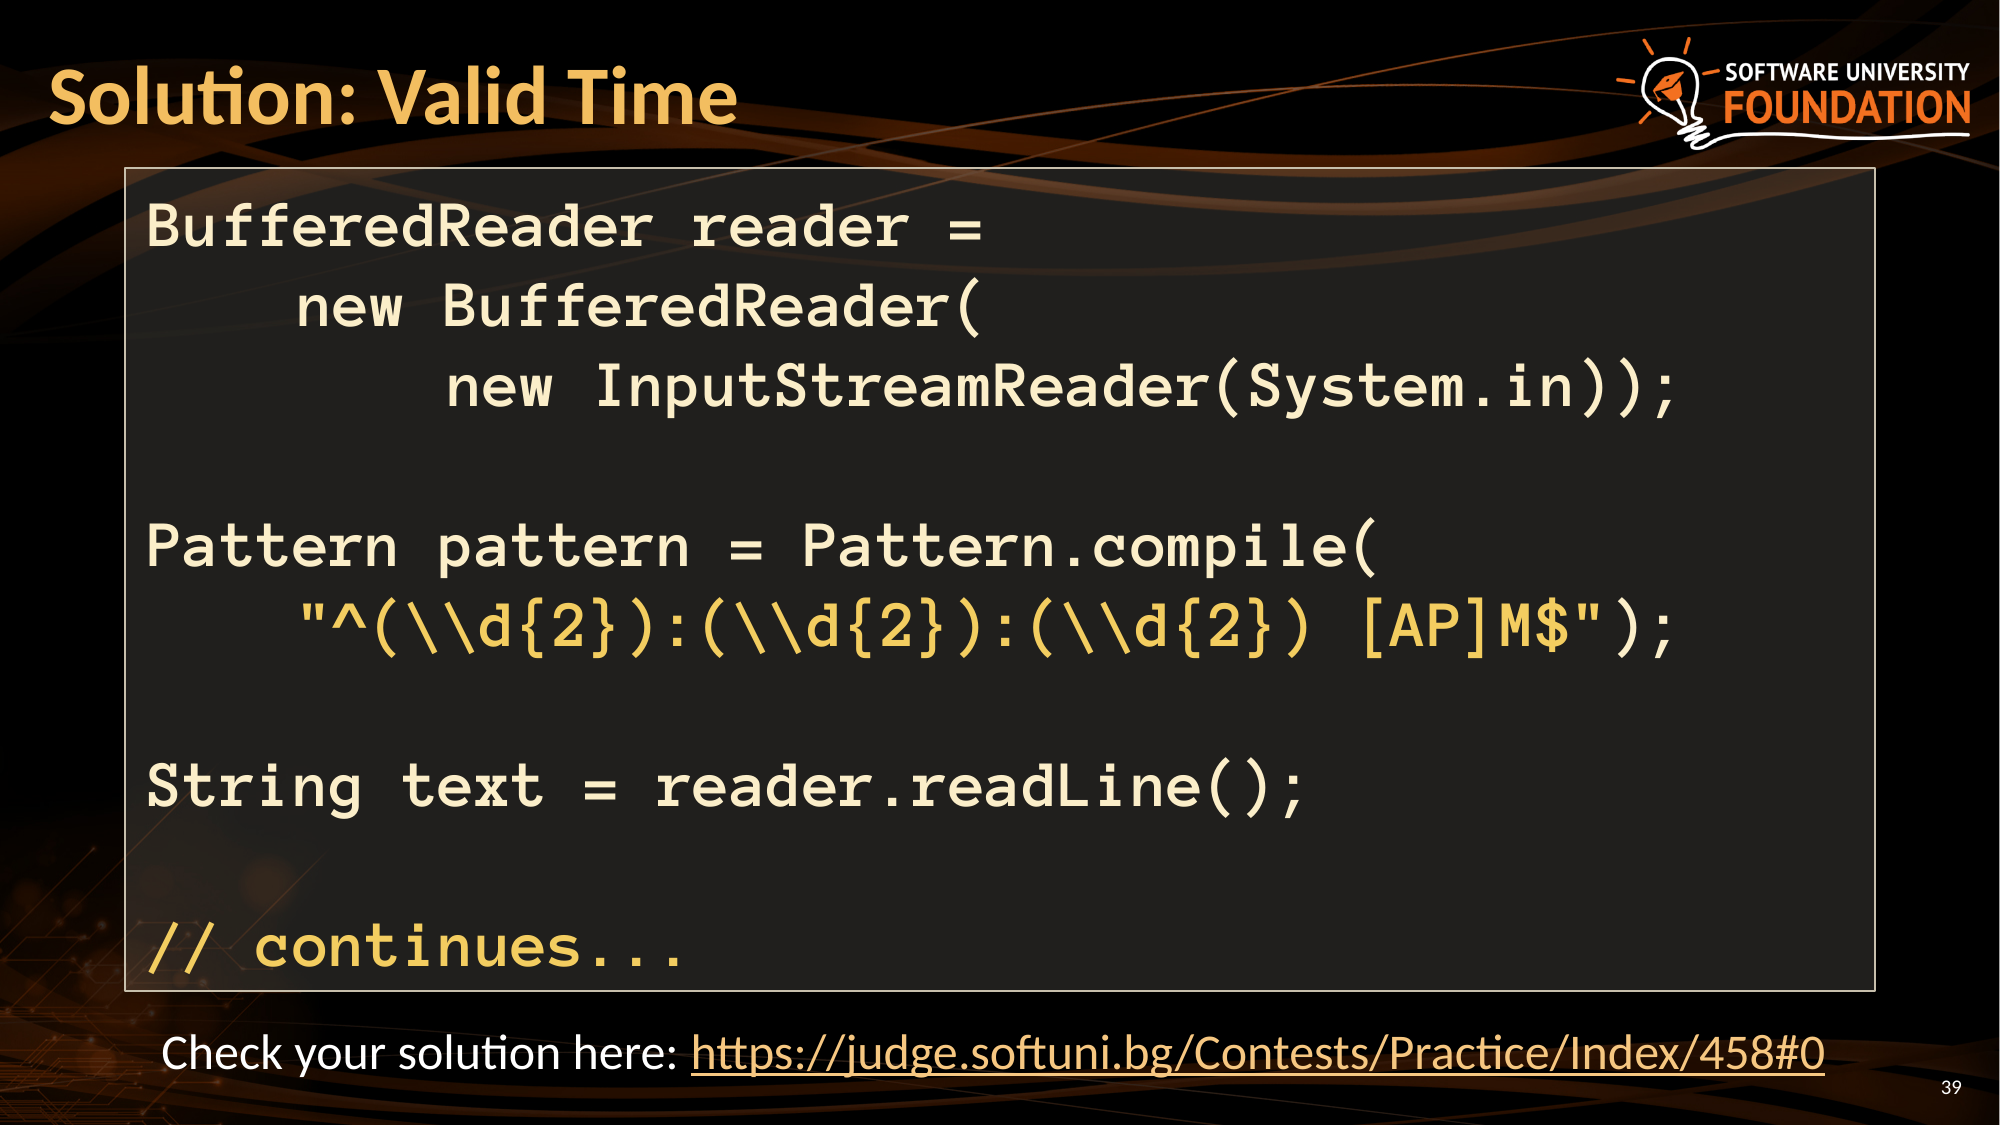

# Solution: Valid Time
BufferedReader reader =
	new BufferedReader(
		new InputStreamReader(System.in));

Pattern pattern = Pattern.compile(
	"^(\\d{2}):(\\d{2}):(\\d{2}) [AP]M$");

String text = reader.readLine();

// continues...
Check your solution here: https://judge.softuni.bg/Contests/Practice/Index/458#0
39